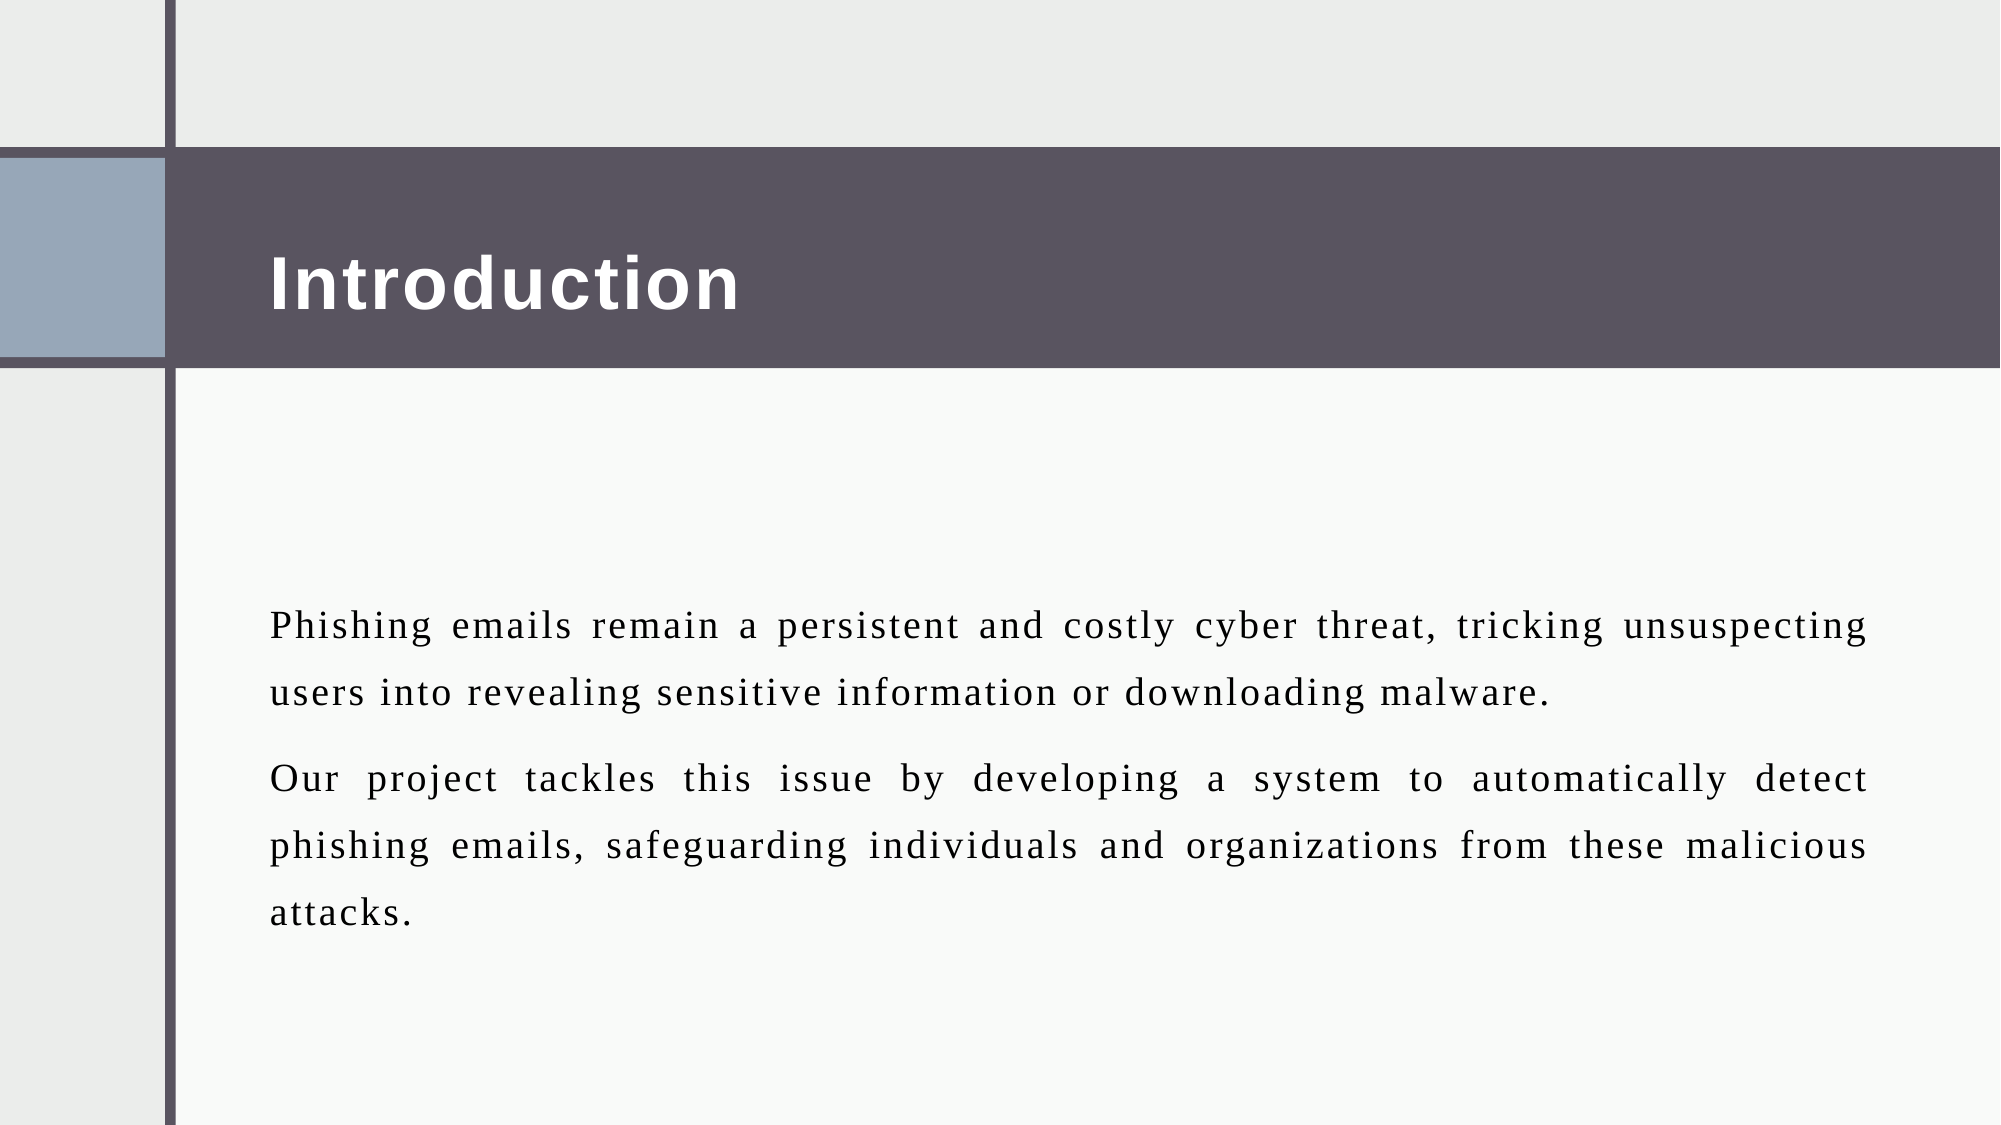

# Introduction

Phishing emails remain a persistent and costly cyber threat, tricking unsuspecting users into revealing sensitive information or downloading malware.
Our project tackles this issue by developing a system to automatically detect phishing emails, safeguarding individuals and organizations from these malicious attacks.